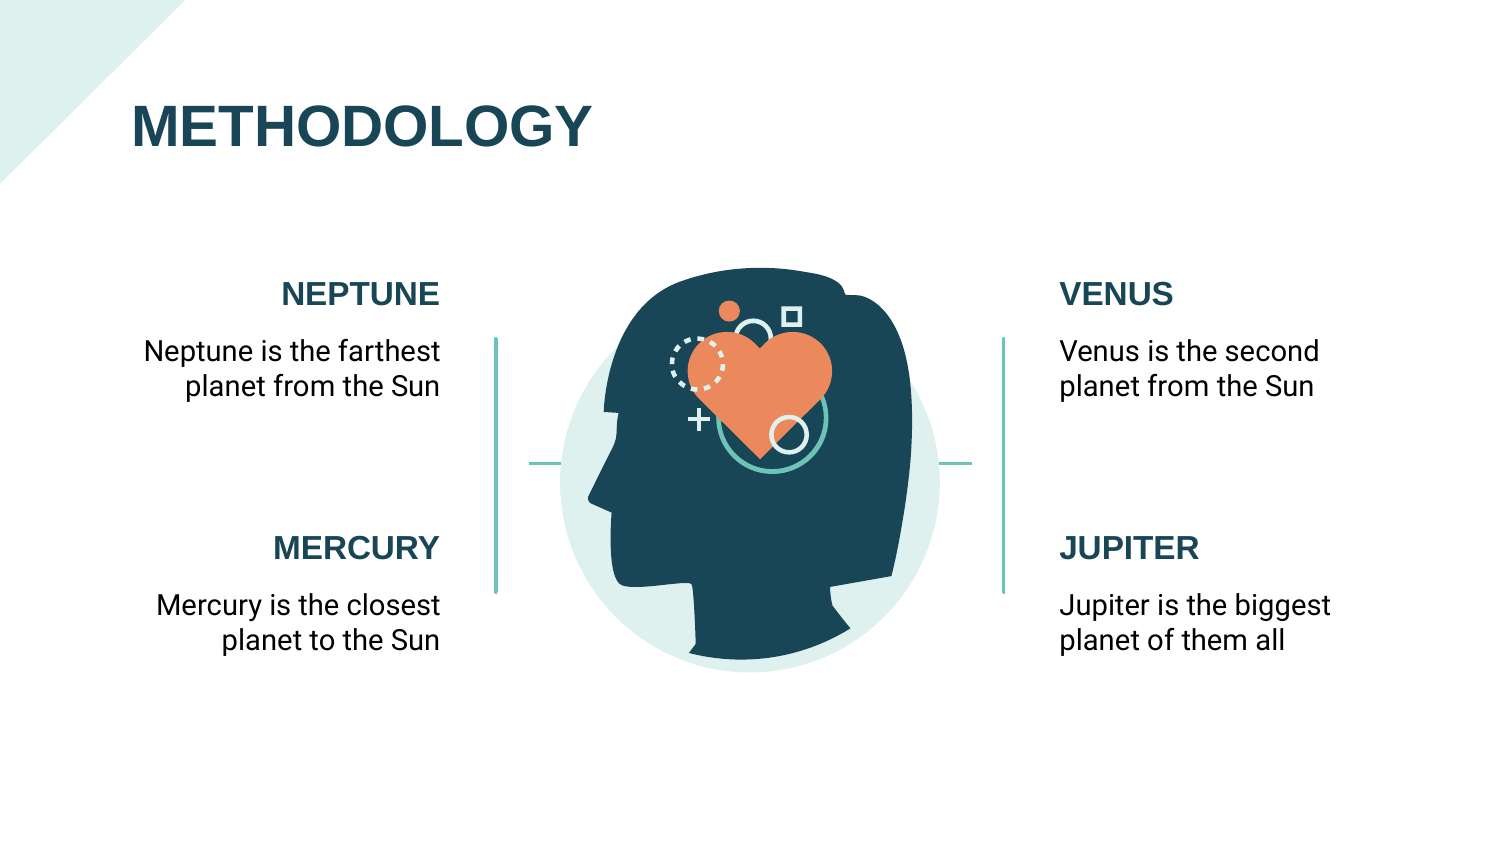

# METHODOLOGY
NEPTUNE
VENUS

Neptune is the farthest planet from the Sun
Venus is the second planet from the Sun
MERCURY
JUPITER

Mercury is the closest planet to the Sun
Jupiter is the biggest planet of them all